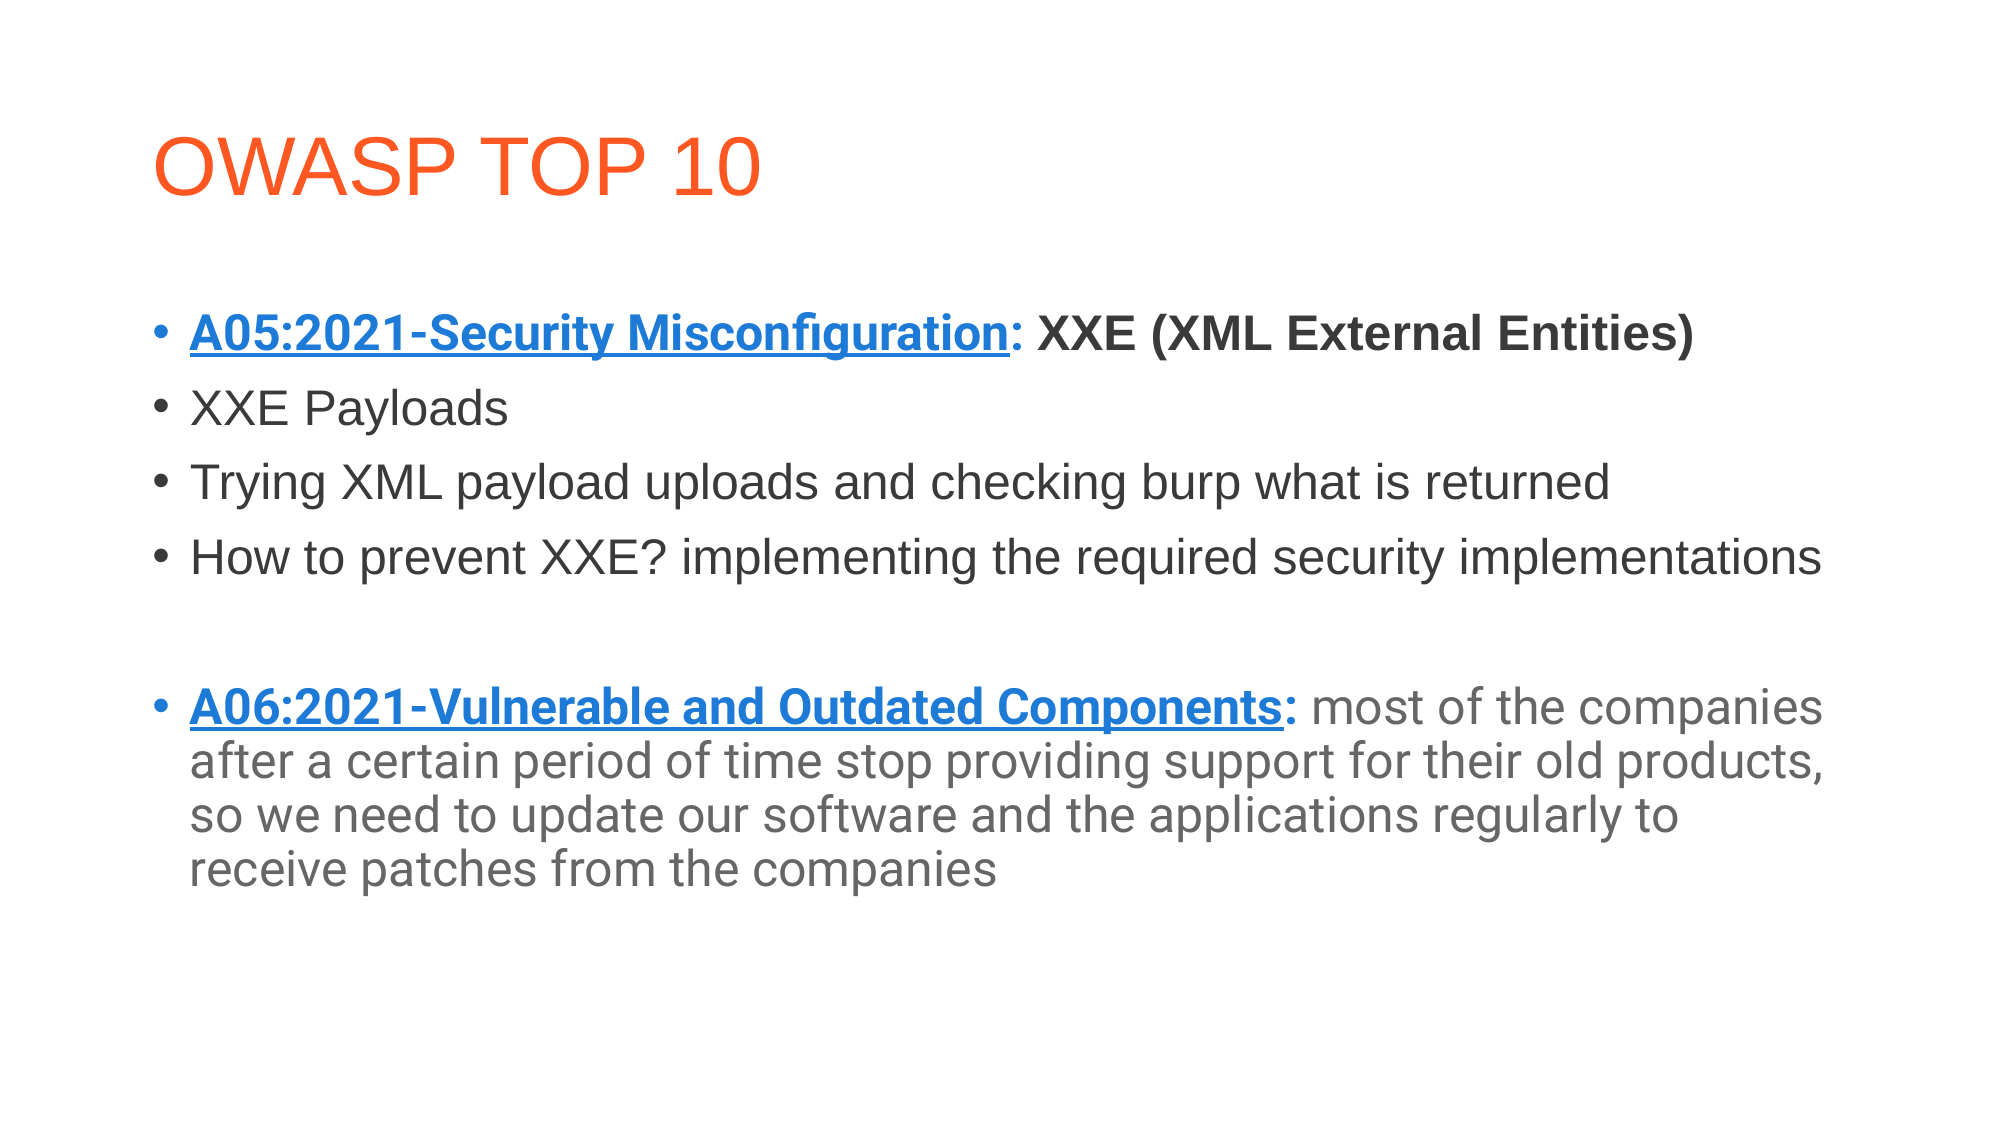

# OWASP TOP 10
A05:2021-Security Misconfiguration: XXE (XML External Entities)
XXE Payloads
Trying XML payload uploads and checking burp what is returned
How to prevent XXE? implementing the required security implementations

A06:2021-Vulnerable and Outdated Components: most of the companies after a certain period of time stop providing support for their old products, so we need to update our software and the applications regularly to receive patches from the companies